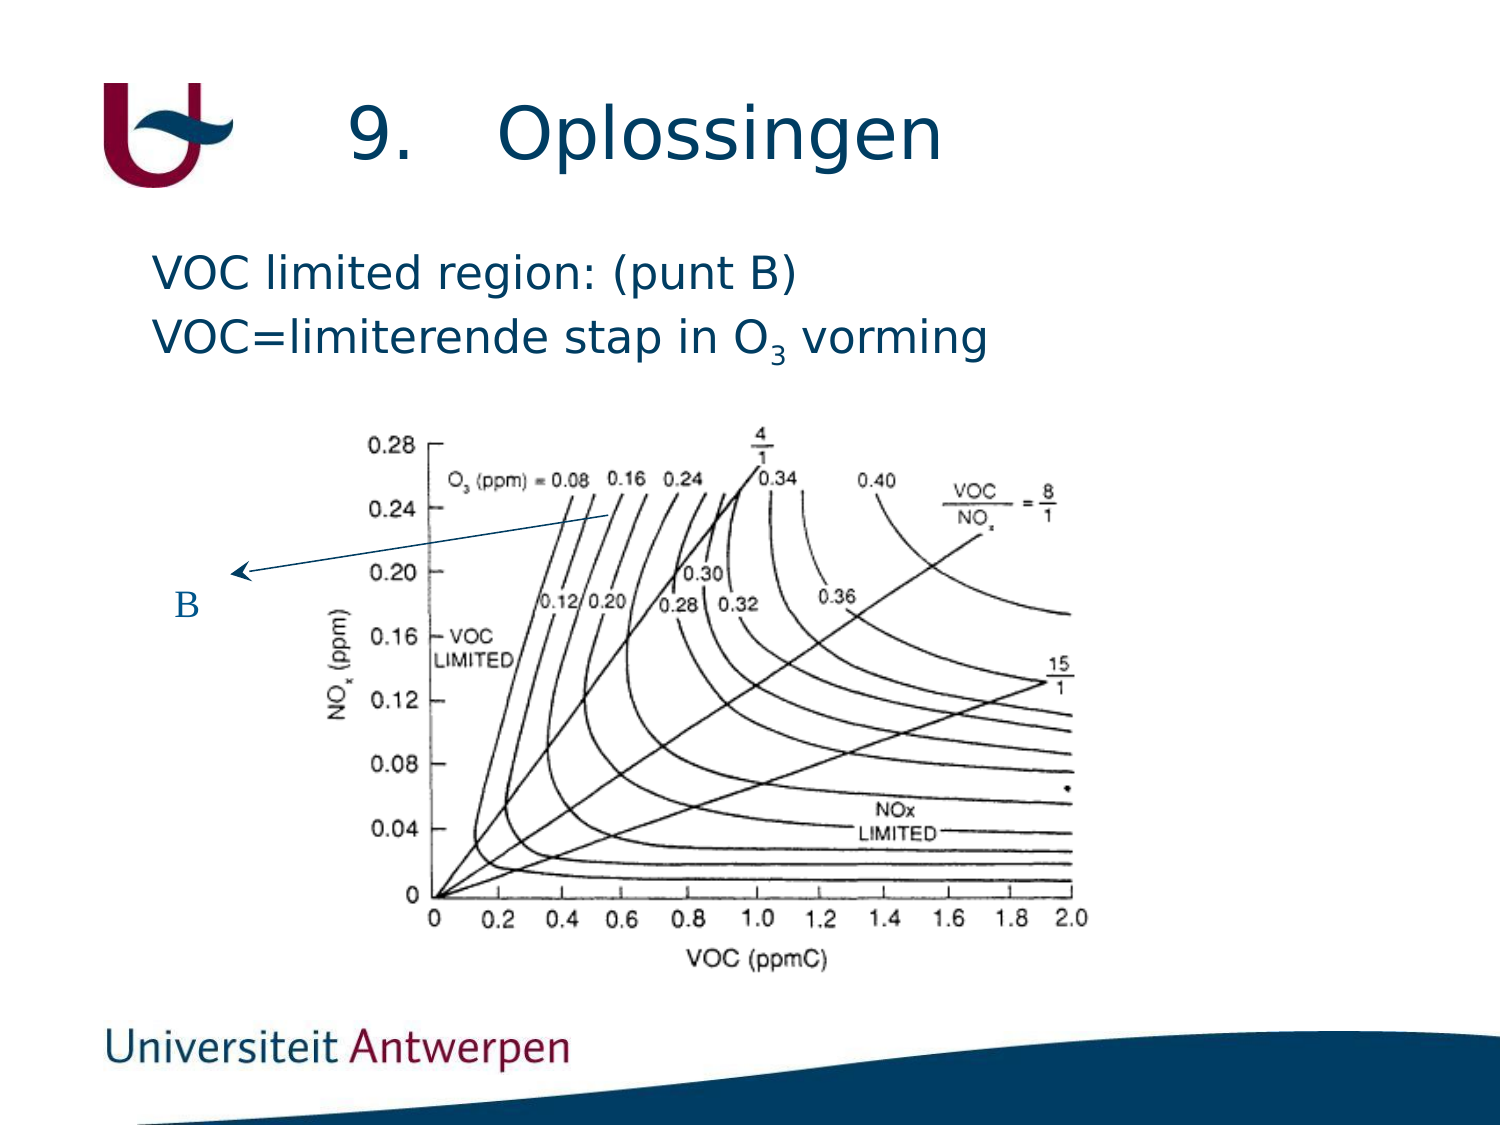

# 9.	Oplossingen
VOC limited region: (punt B)
VOC=limiterende stap in O3 vorming

B